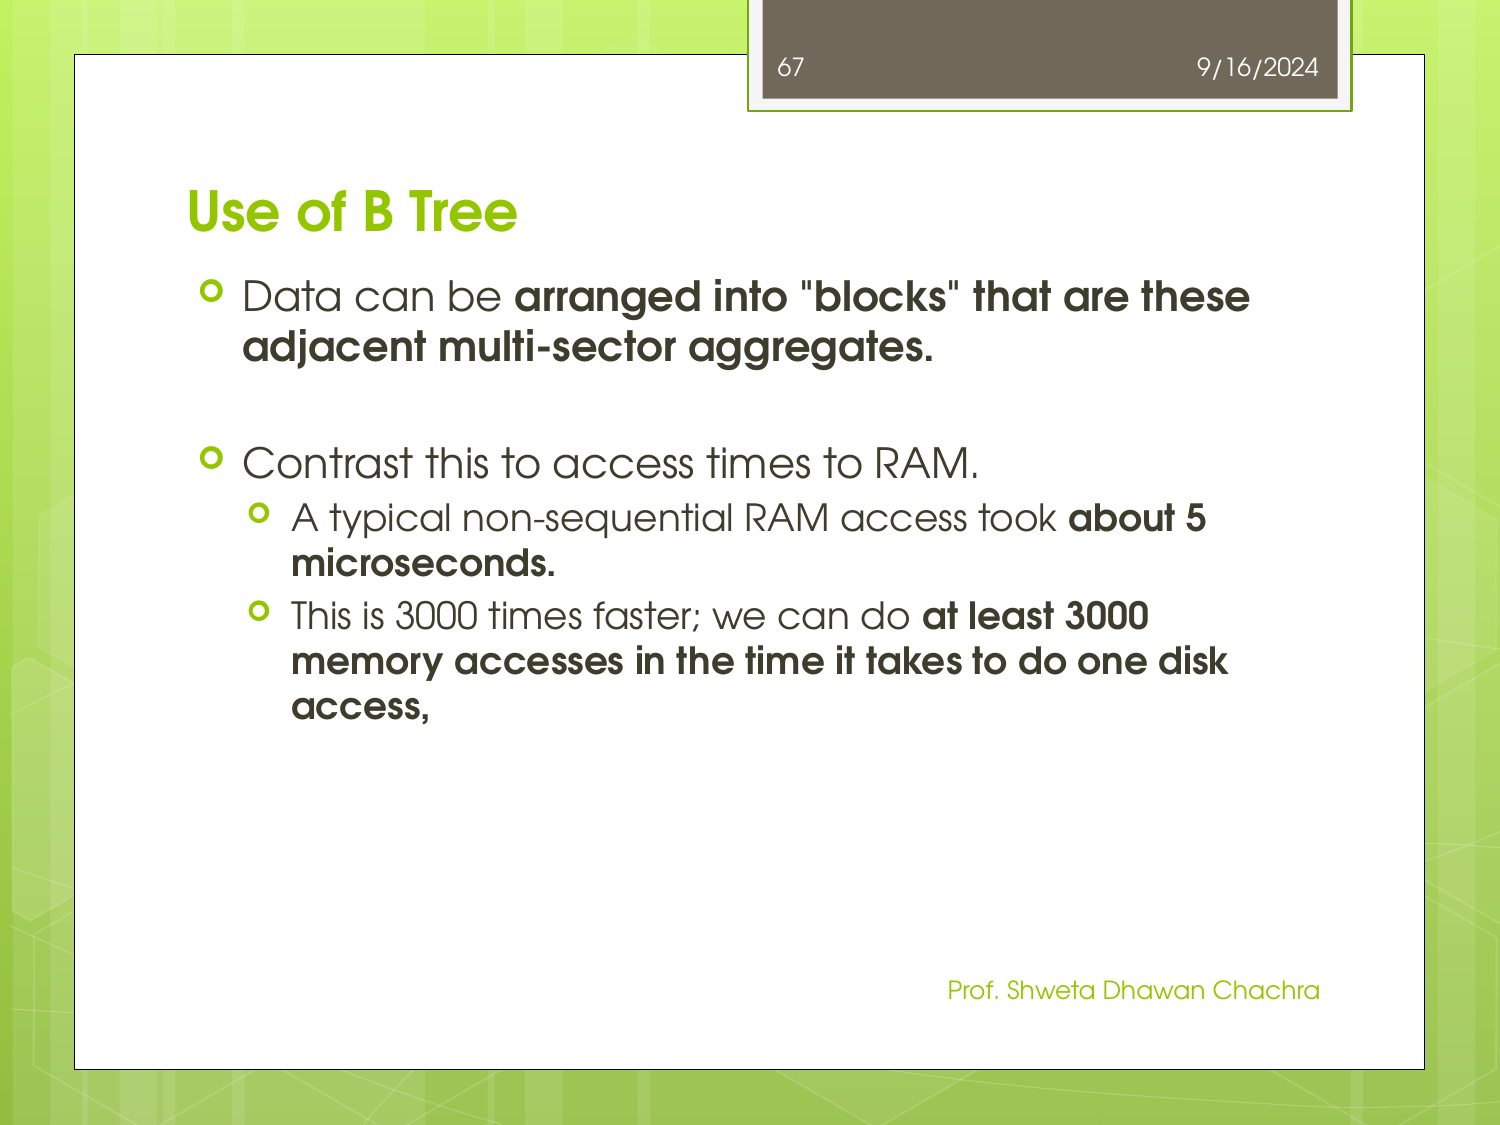

67
9/16/2024
# Use of B Tree
Data can be arranged into "blocks" that are these adjacent multi-sector aggregates.

Contrast this to access times to RAM.
A typical non-sequential RAM access took about 5 microseconds.
This is 3000 times faster; we can do at least 3000 memory accesses in the time it takes to do one disk access,
Prof. Shweta Dhawan Chachra